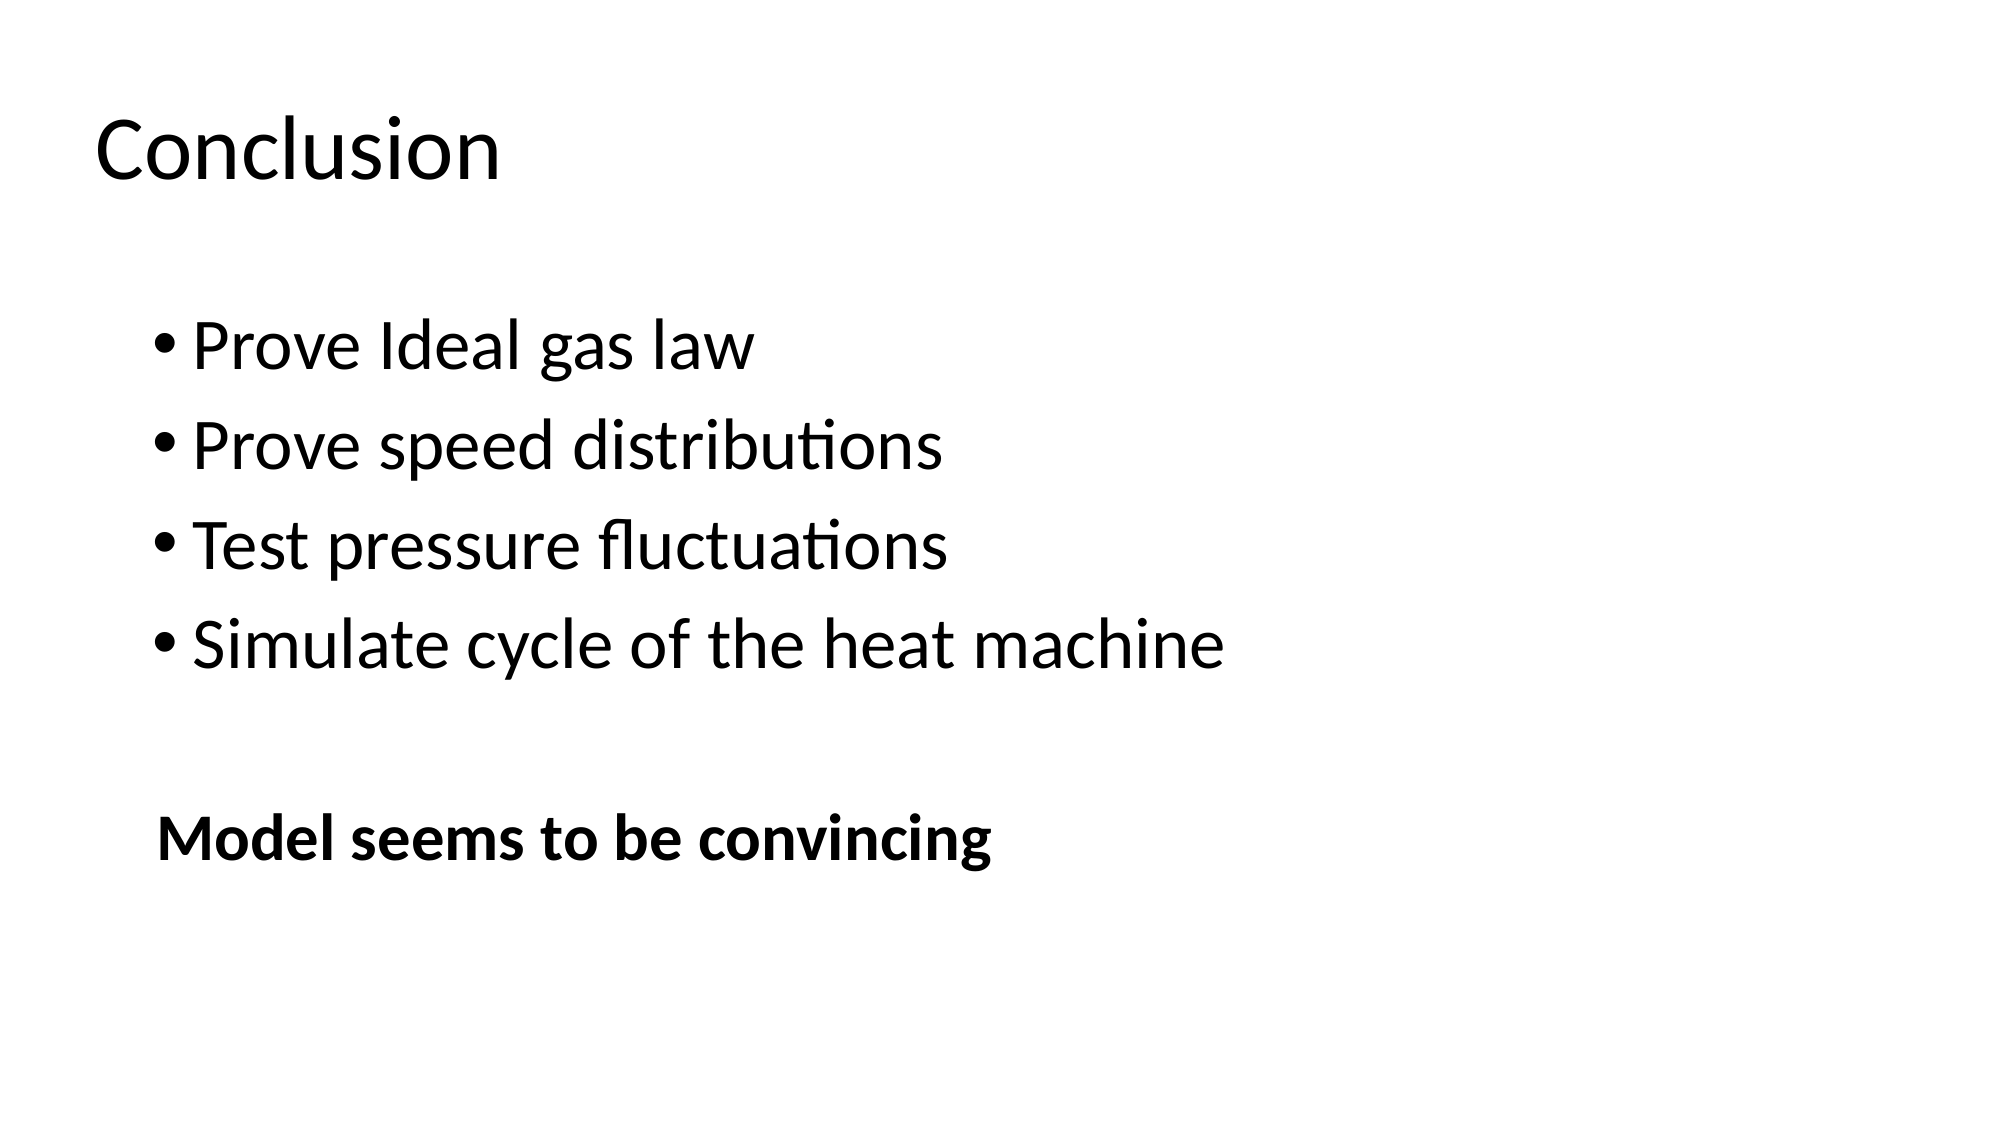

# Conclusion
Prove Ideal gas law
Prove speed distributions
Test pressure fluctuations
Simulate cycle of the heat machine

Model seems to be convincing